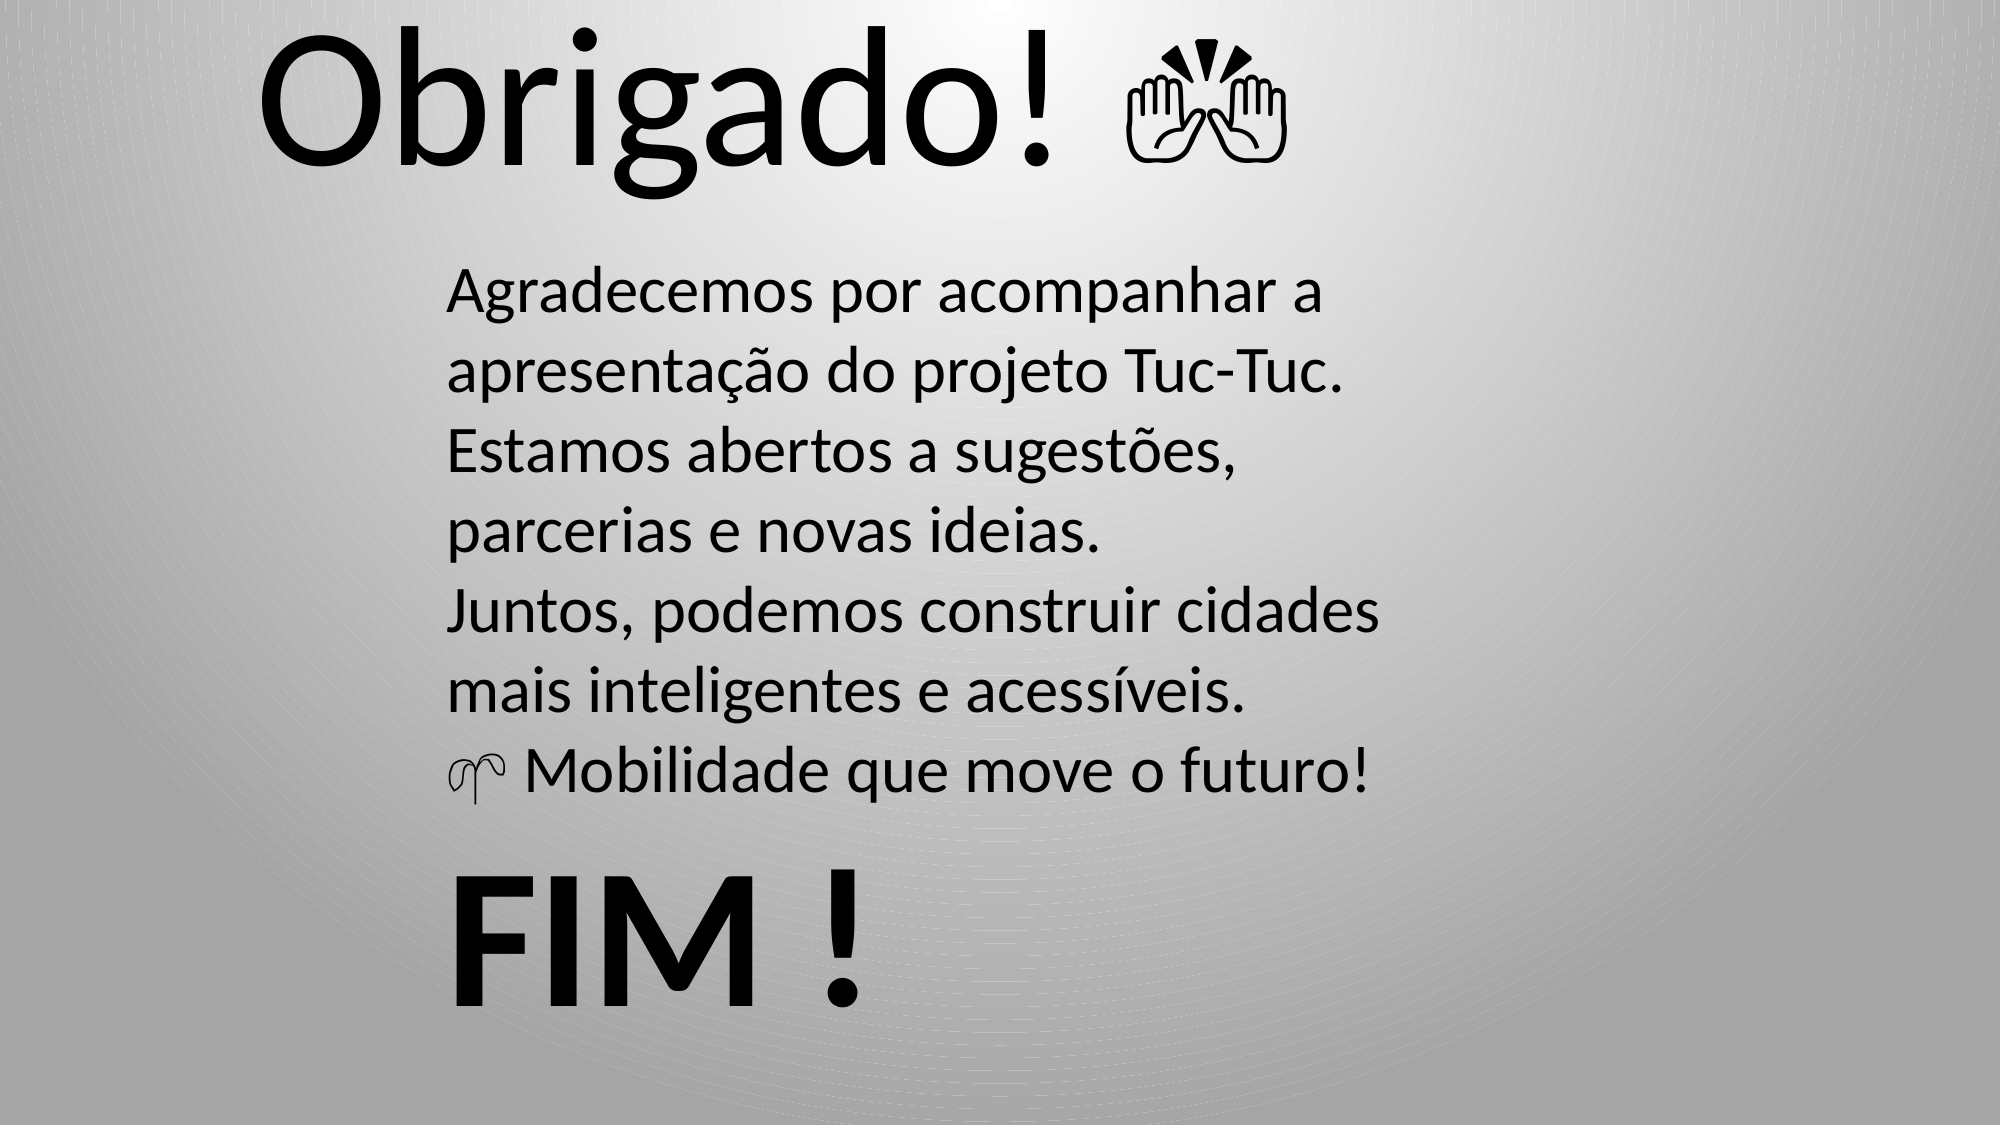

# Obrigado! 🙌
Agradecemos por acompanhar a apresentação do projeto Tuc-Tuc.
Estamos abertos a sugestões, parcerias e novas ideias.
Juntos, podemos construir cidades mais inteligentes e acessíveis.
🌱 Mobilidade que move o futuro!
FIM !